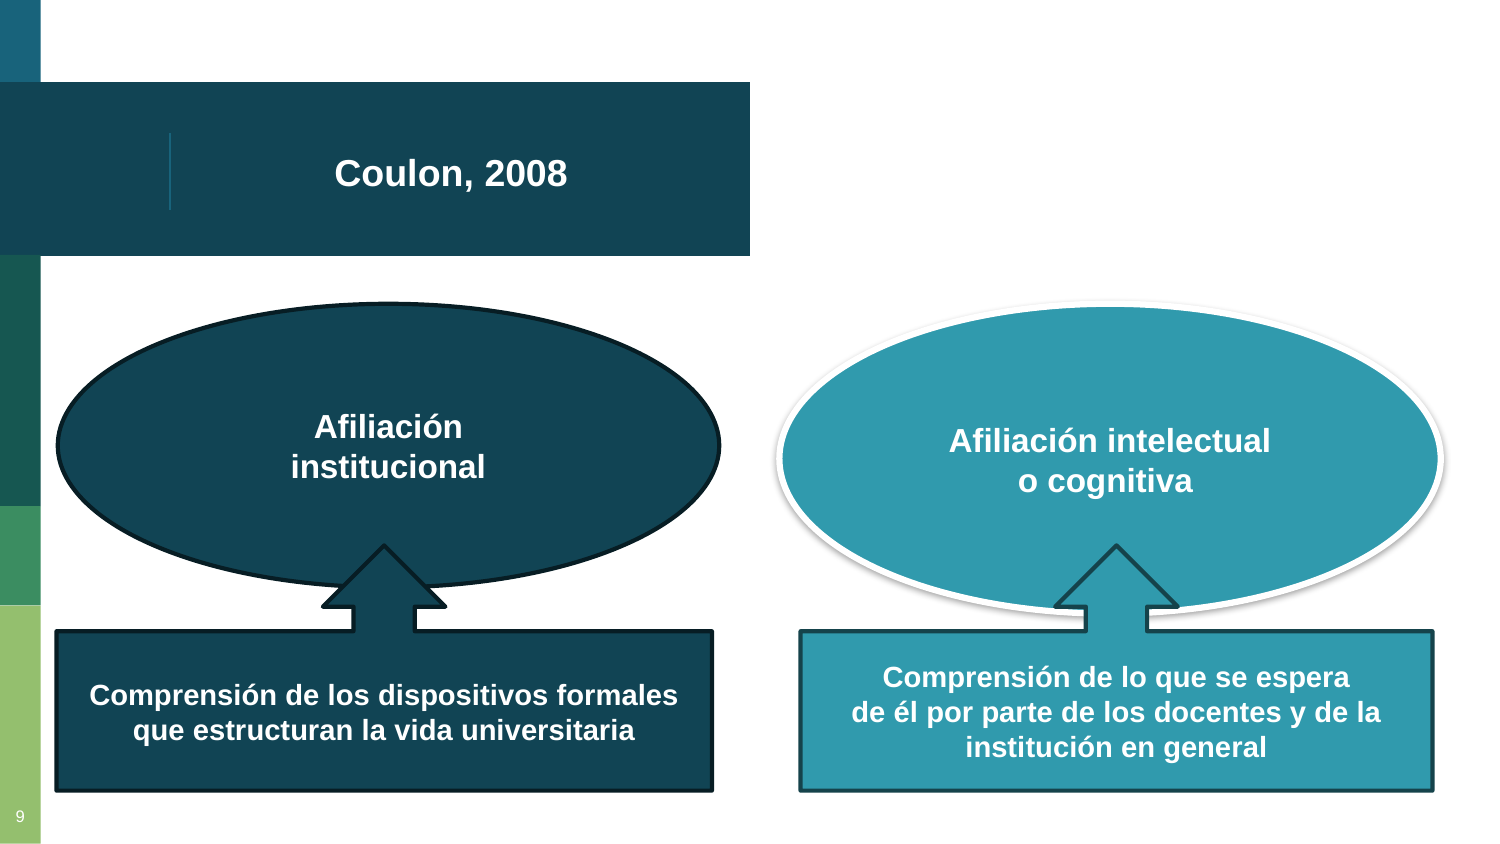

# Coulon, 2008

Afiliación
institucional
Afiliación intelectual
o cognitiva
Comprensión de los dispositivos formales
que estructuran la vida universitaria
Comprensión de lo que se espera
de él por parte de los docentes y de la
institución en general
9